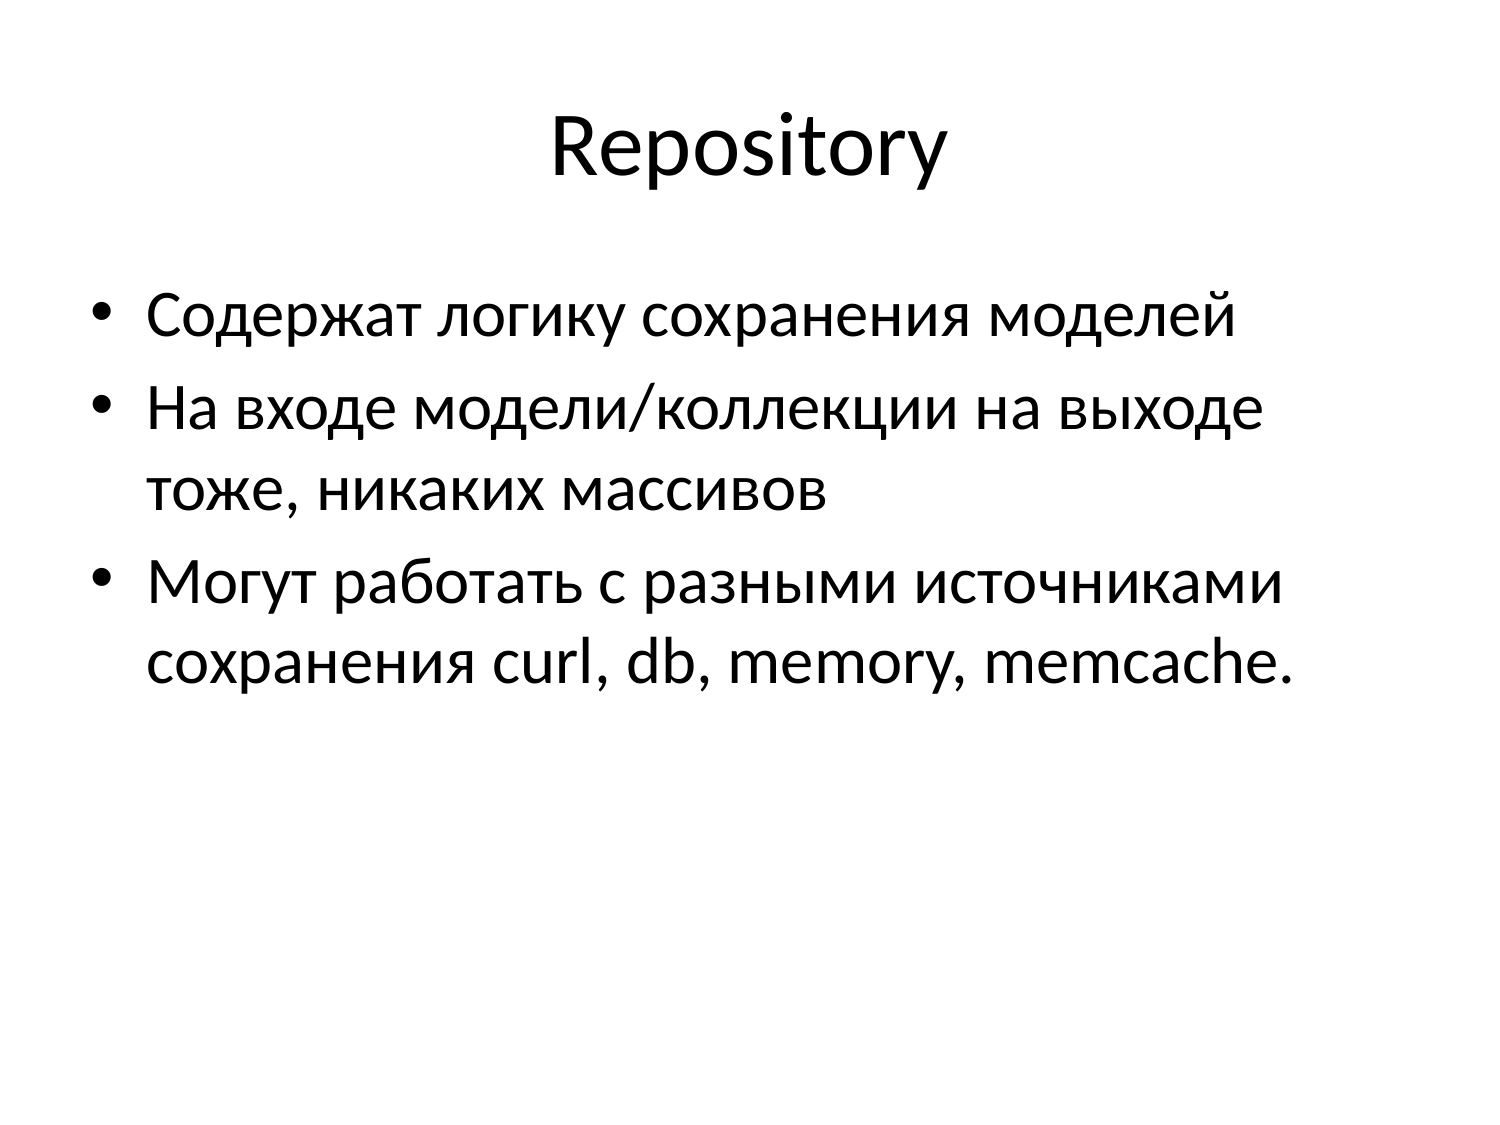

# Repository
Содержат логику сохранения моделей
На входе модели/коллекции на выходе тоже, никаких массивов
Могут работать с разными источниками сохранения curl, db, memory, memcache.